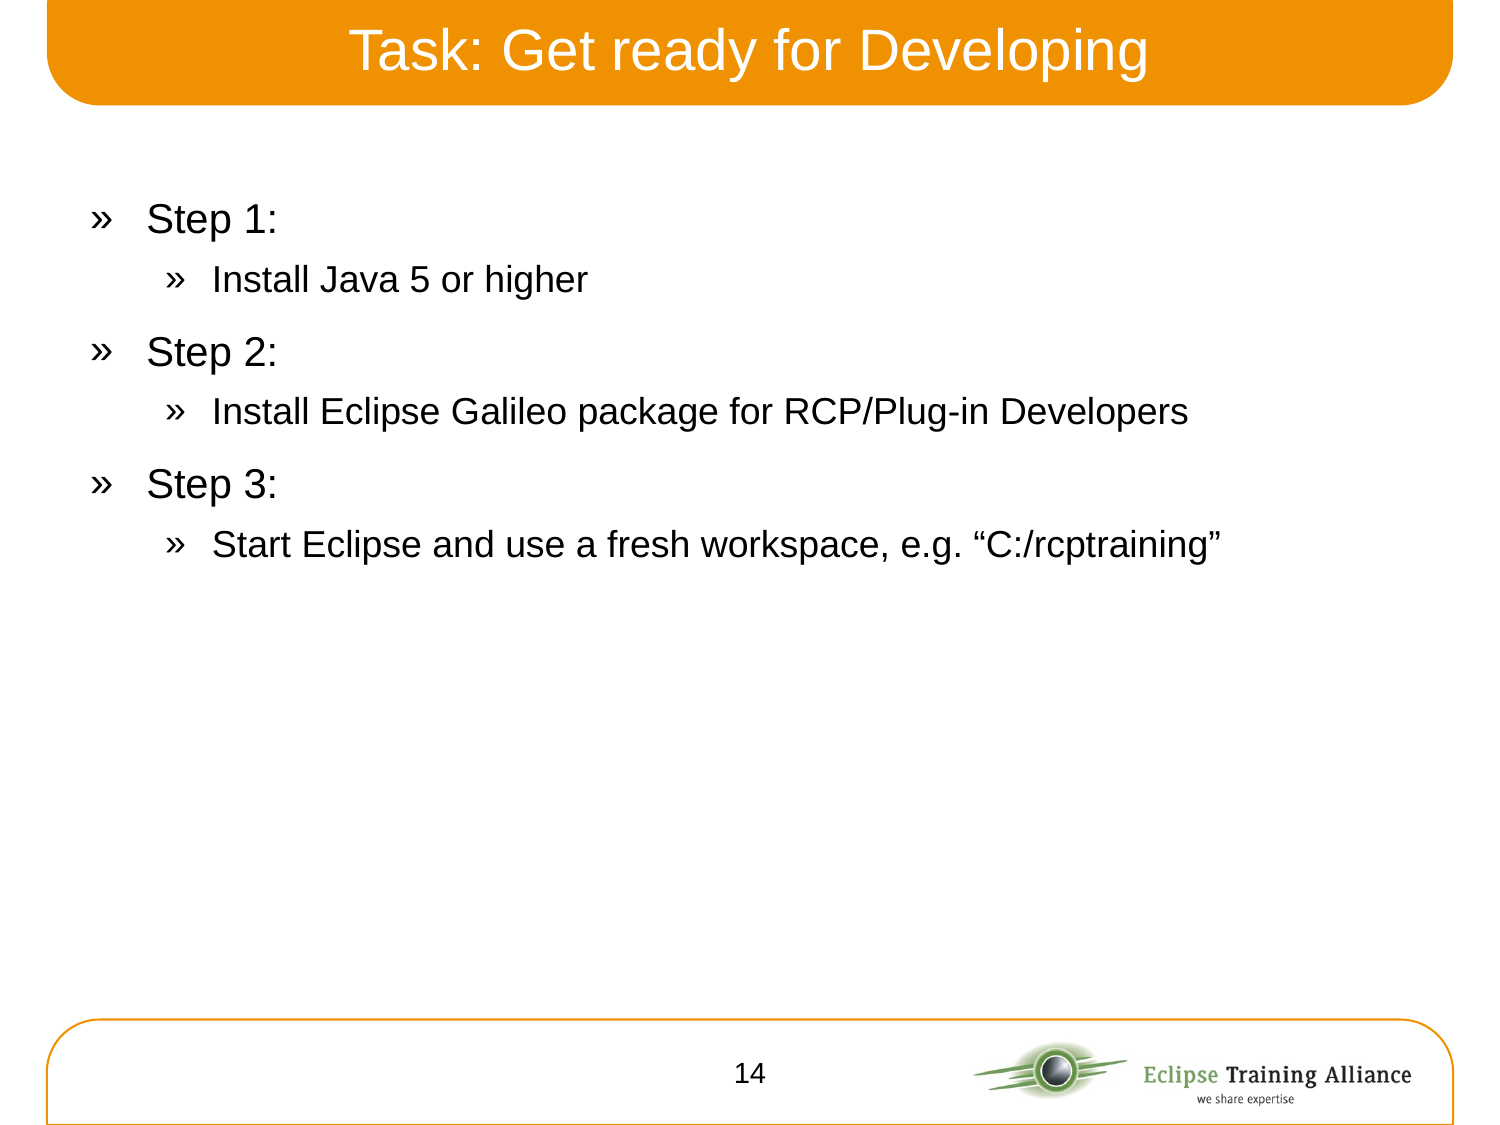

# Task: Get ready for Developing
Step 1:
Install Java 5 or higher
Step 2:
Install Eclipse Galileo package for RCP/Plug-in Developers
Step 3:
Start Eclipse and use a fresh workspace, e.g. “C:/rcptraining”